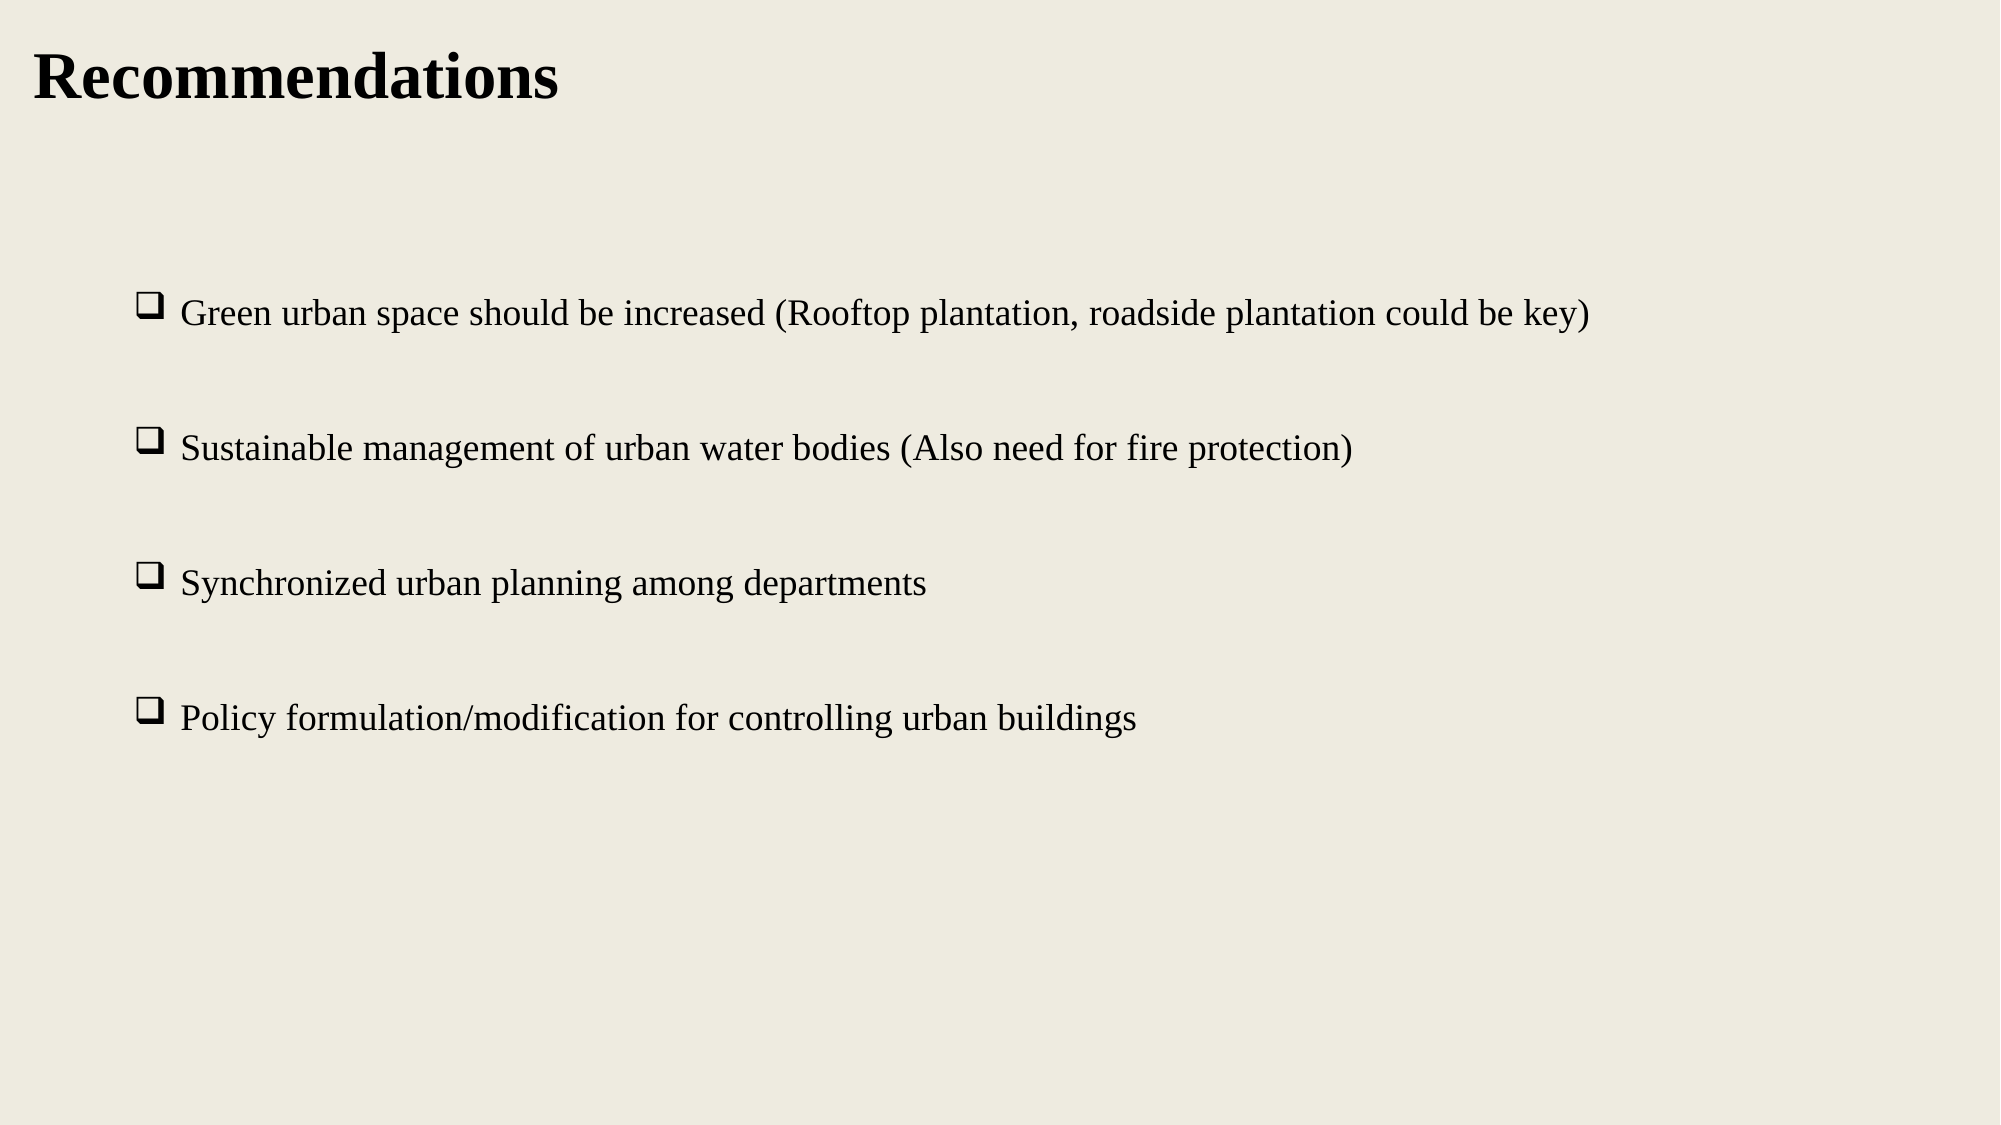

Recommendations
Green urban space should be increased (Rooftop plantation, roadside plantation could be key)
Sustainable management of urban water bodies (Also need for fire protection)
Synchronized urban planning among departments
Policy formulation/modification for controlling urban buildings
17